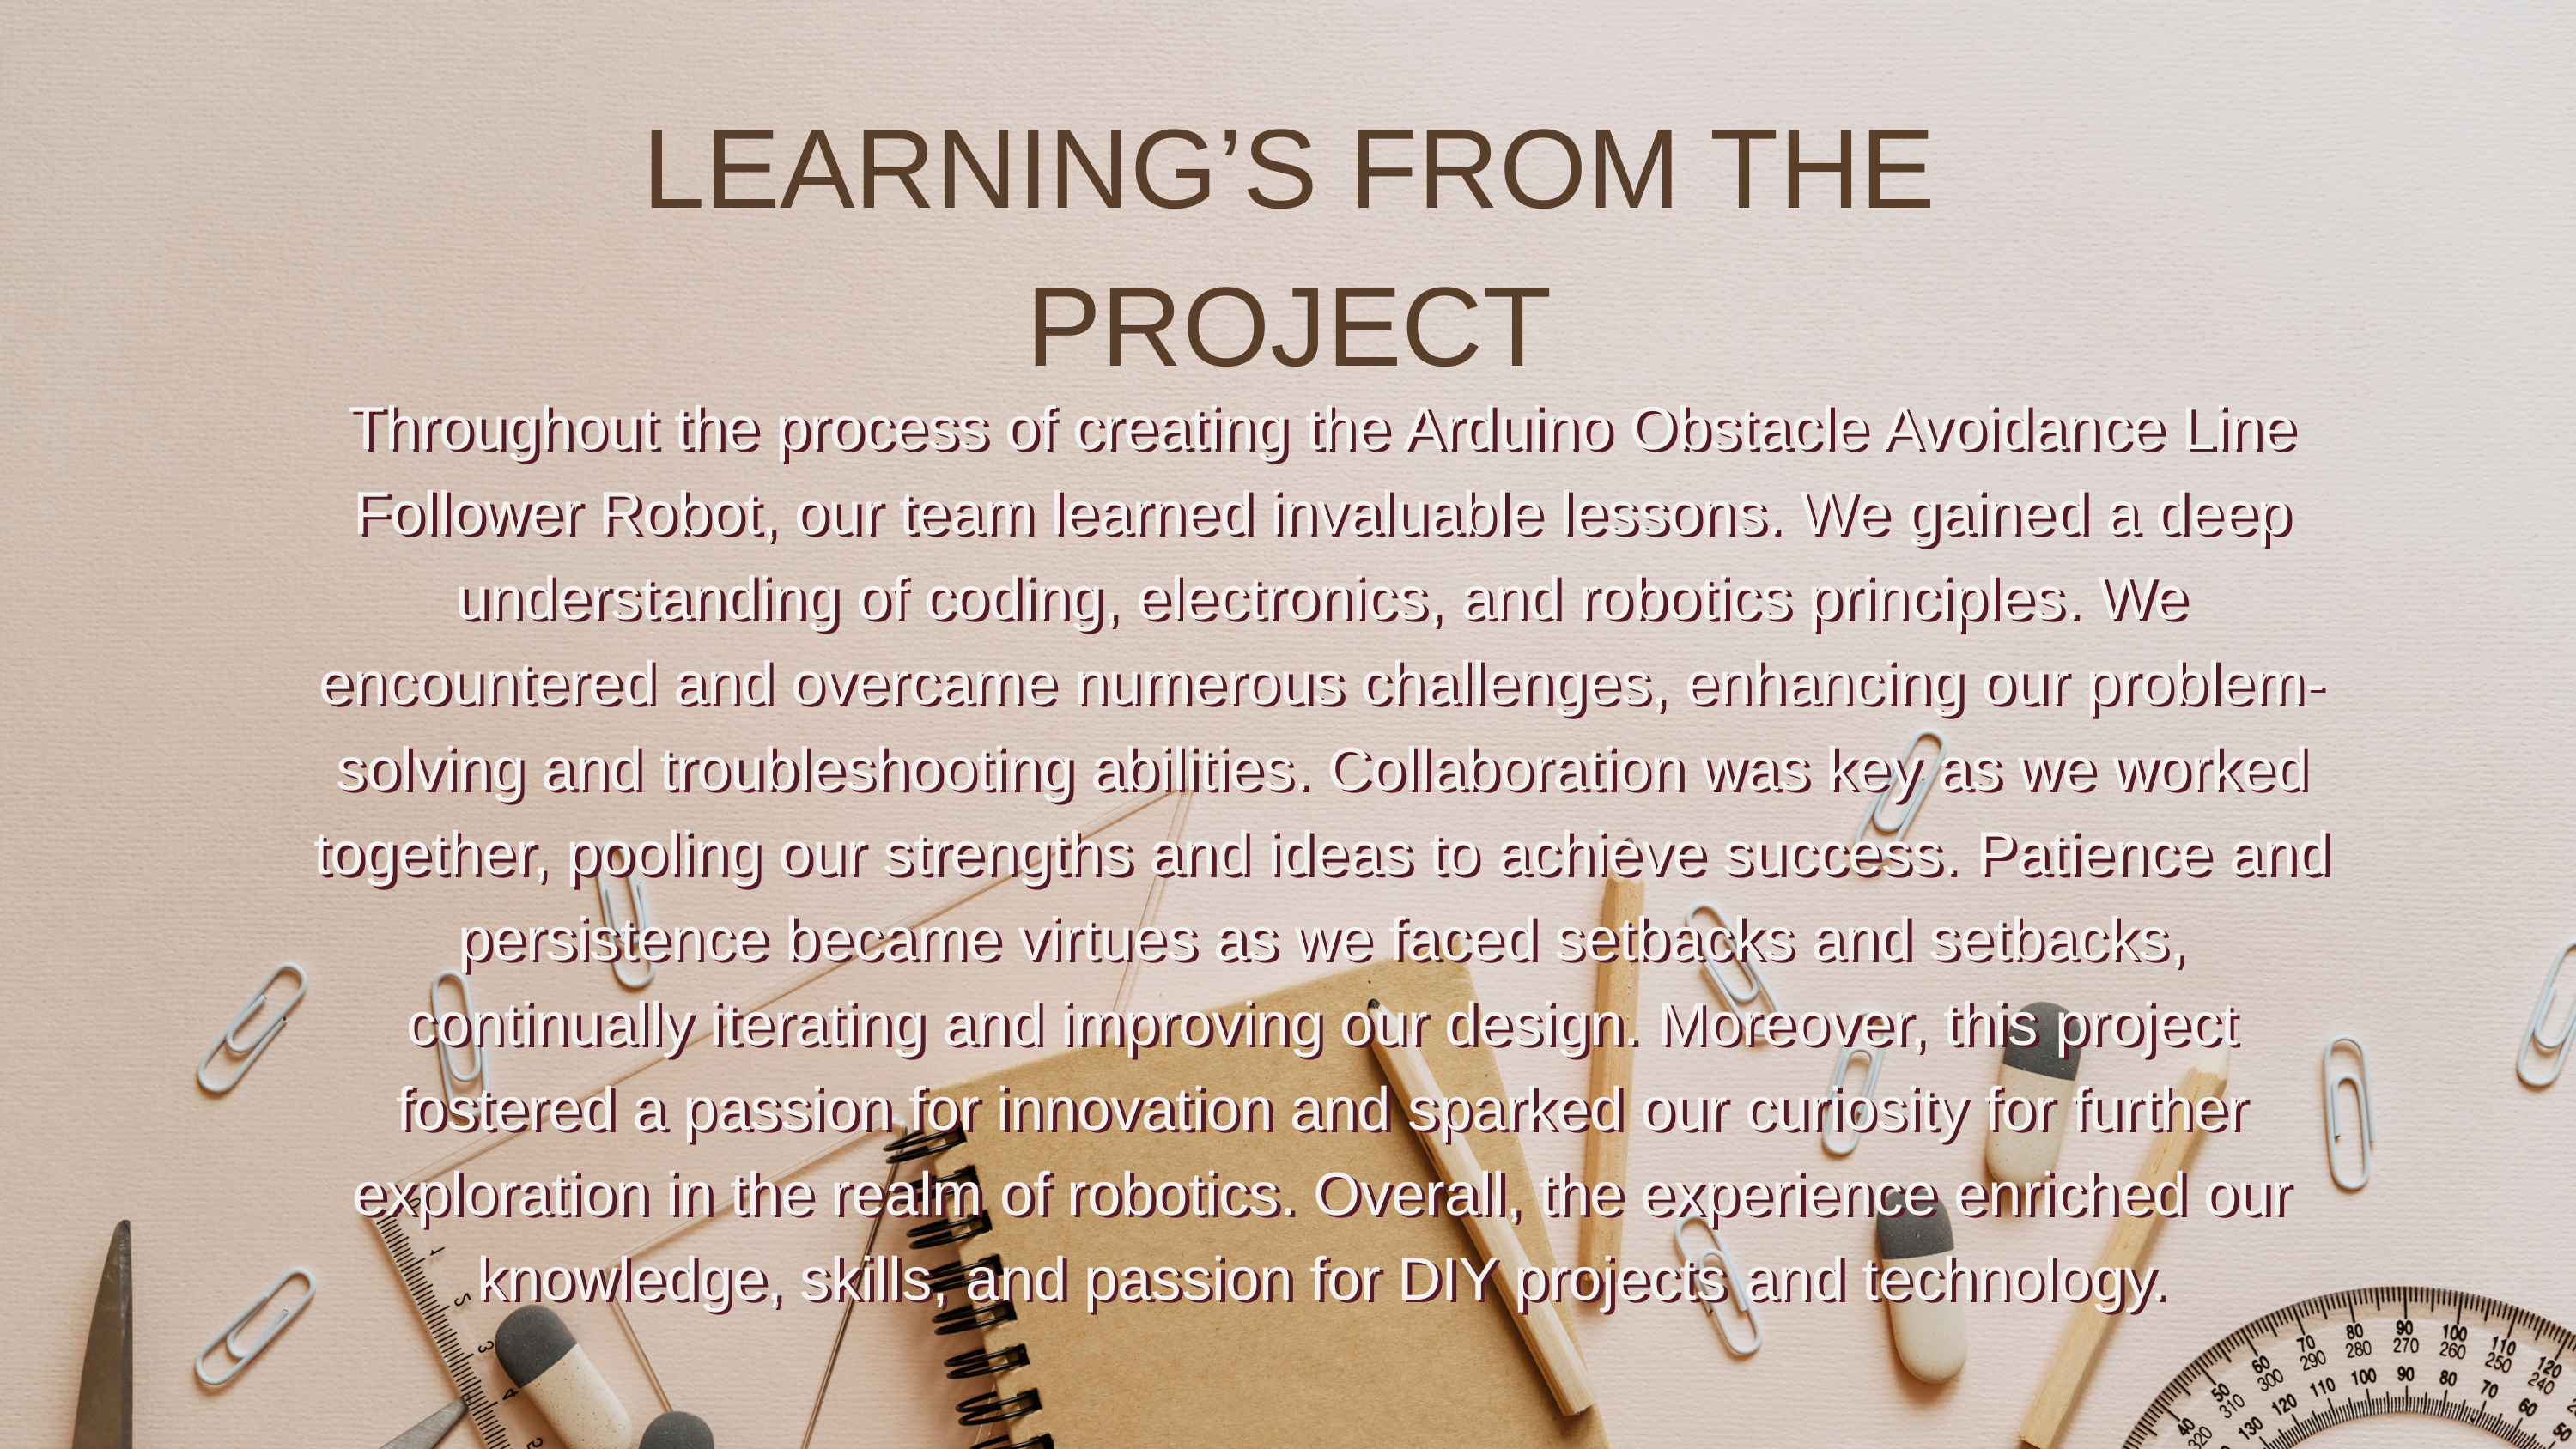

LEARNING’S FROM THE PROJECT​

Throughout the process of creating the Arduino Obstacle Avoidance Line Follower Robot, our team learned invaluable lessons. We gained a deep understanding of coding, electronics, and robotics principles. We encountered and overcame numerous challenges, enhancing our problem-solving and troubleshooting abilities. Collaboration was key as we worked together, pooling our strengths and ideas to achieve success. Patience and persistence became virtues as we faced setbacks and setbacks, continually iterating and improving our design. Moreover, this project fostered a passion for innovation and sparked our curiosity for further exploration in the realm of robotics. Overall, the experience enriched our knowledge, skills, and passion for DIY projects and technology.

Throughout the process of creating the Arduino Obstacle Avoidance Line Follower Robot, our team learned invaluable lessons. We gained a deep understanding of coding, electronics, and robotics principles. We encountered and overcame numerous challenges, enhancing our problem-solving and troubleshooting abilities. Collaboration was key as we worked together, pooling our strengths and ideas to achieve success. Patience and persistence became virtues as we faced setbacks and setbacks, continually iterating and improving our design. Moreover, this project fostered a passion for innovation and sparked our curiosity for further exploration in the realm of robotics. Overall, the experience enriched our knowledge, skills, and passion for DIY projects and technology.